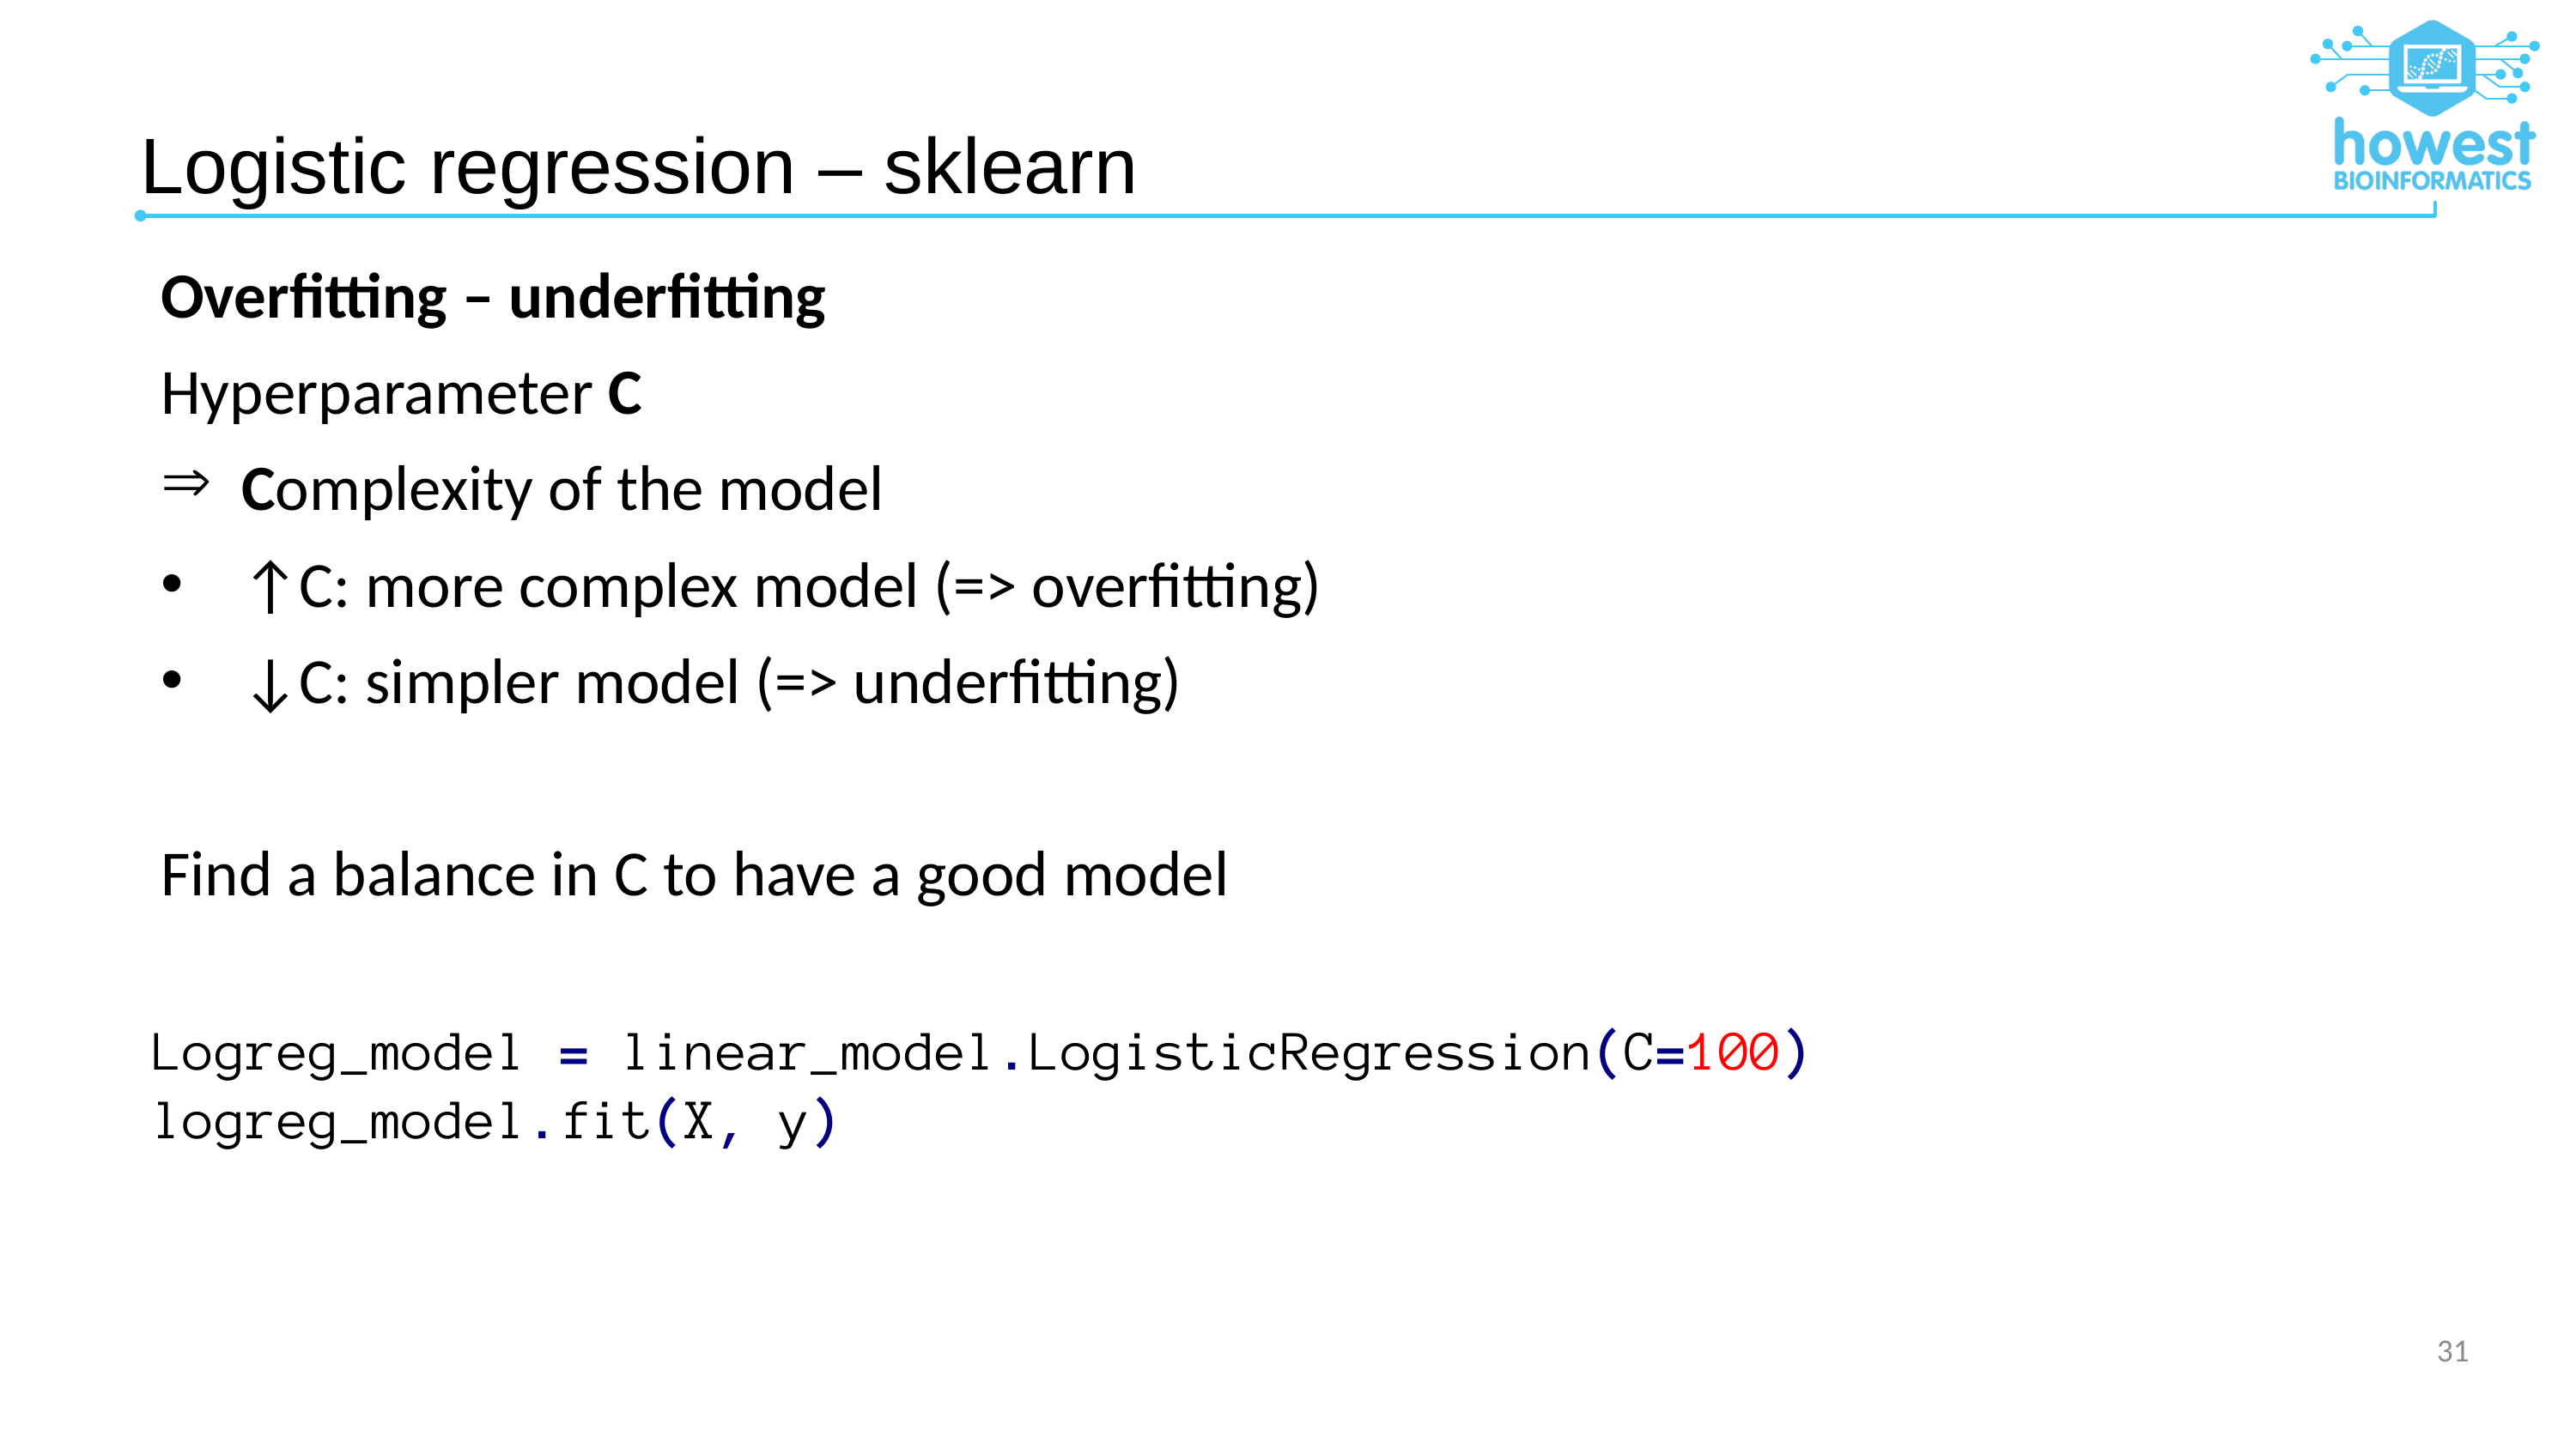

# Logistic regression – sklearn
Overfitting – underfitting
Hyperparameter C
Complexity of the model
↑C: more complex model (=> overfitting)
↓C: simpler model (=> underfitting)

Find a balance in C to have a good model
Logreg_model = linear_model.LogisticRegression(C=100)
logreg_model.fit(X, y)
31